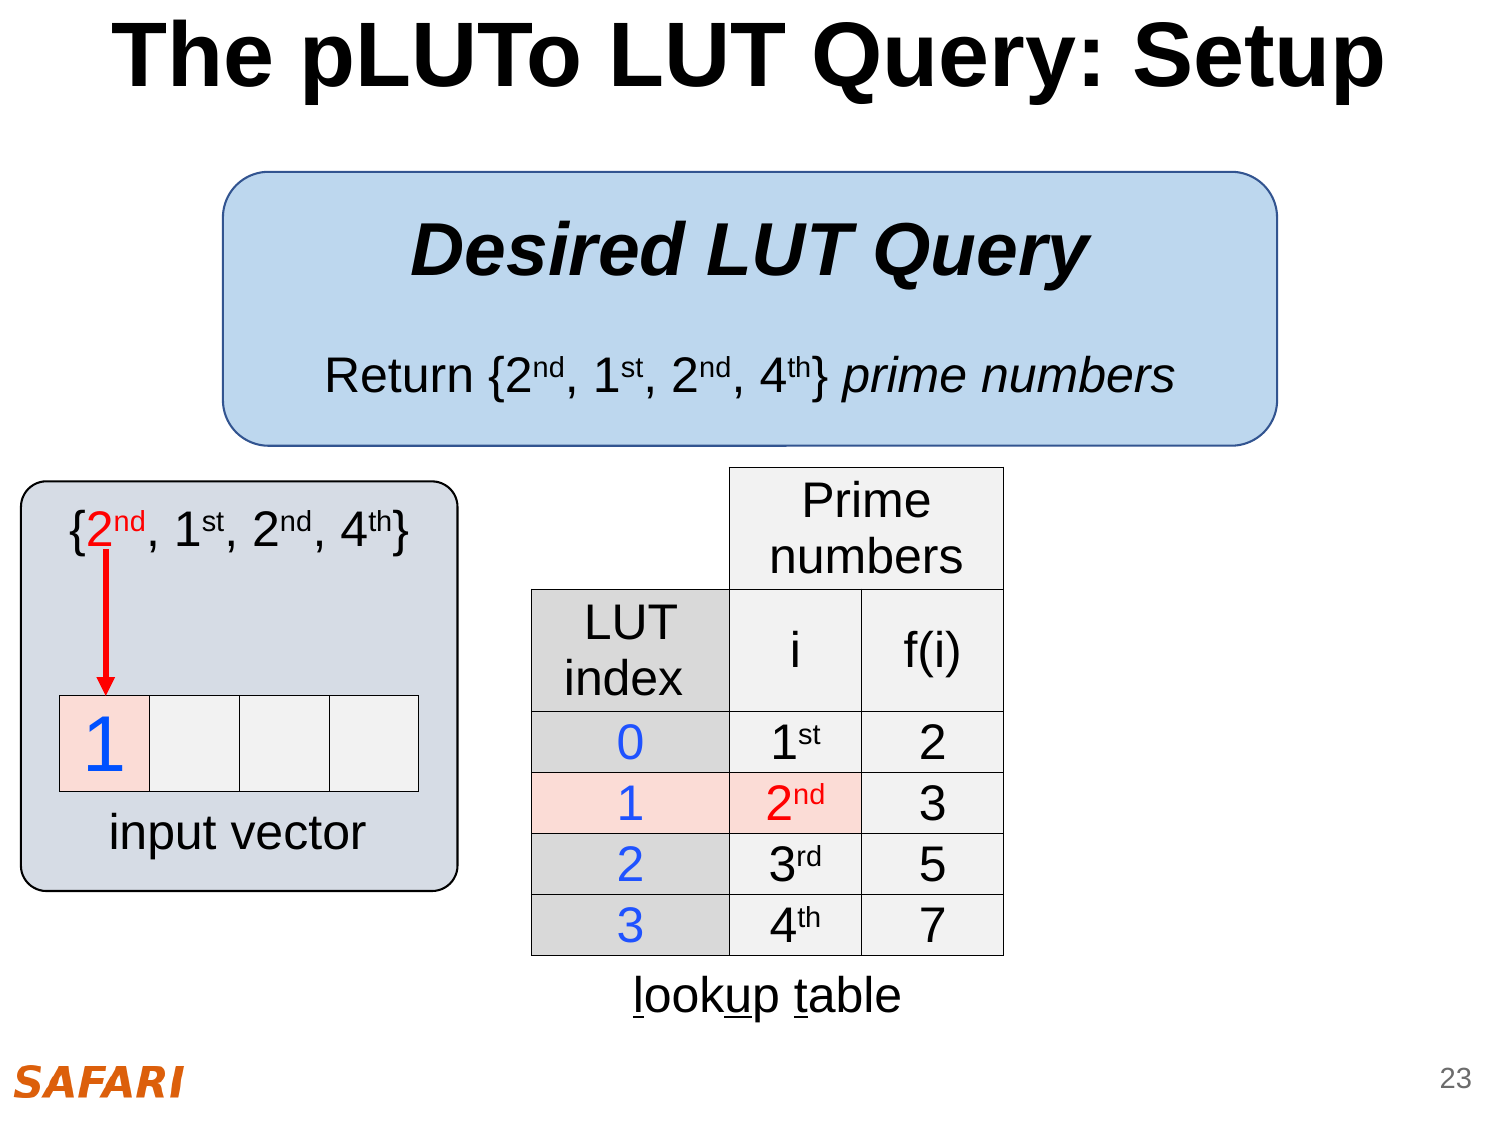

The pLUTo LUT Query: Setup

Desired LUT Query
Return {2nd, 1st, 2nd, 4th} prime numbers
|  |
| --- |
| LUT index |
| 0 |
| 1 |
| 2 |
| 3 |
| Prime numbers | A |
| --- | --- |
| i | f(i) |
| 1st | 2 |
| 2nd | 3 |
| 3rd | 5 |
| 4th | 7 |

{2nd, 1st, 2nd, 4th}
| 1 |  |  |  |
| --- | --- | --- | --- |
|  |  |  |  |
| --- | --- | --- | --- |
input vector
lookup table
23